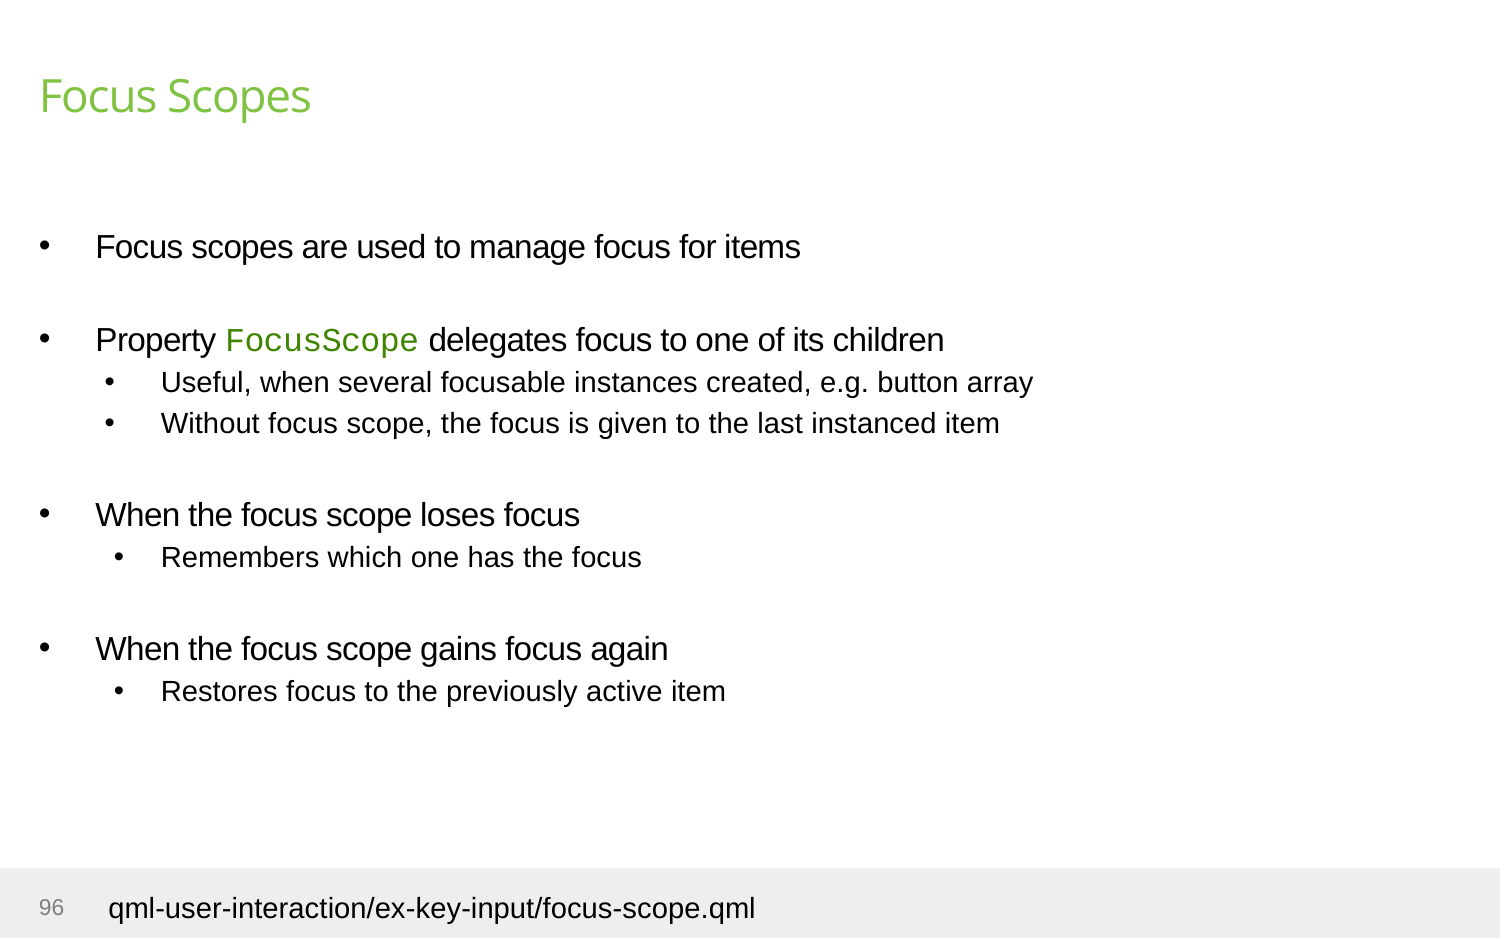

# Focus Scopes
Focus scopes are used to manage focus for items

Property FocusScope delegates focus to one of its children
Useful, when several focusable instances created, e.g. button array
Without focus scope, the focus is given to the last instanced item

When the focus scope loses focus
Remembers which one has the focus

When the focus scope gains focus again
Restores focus to the previously active item
qml-user-interaction/ex-key-input/focus-scope.qml
96